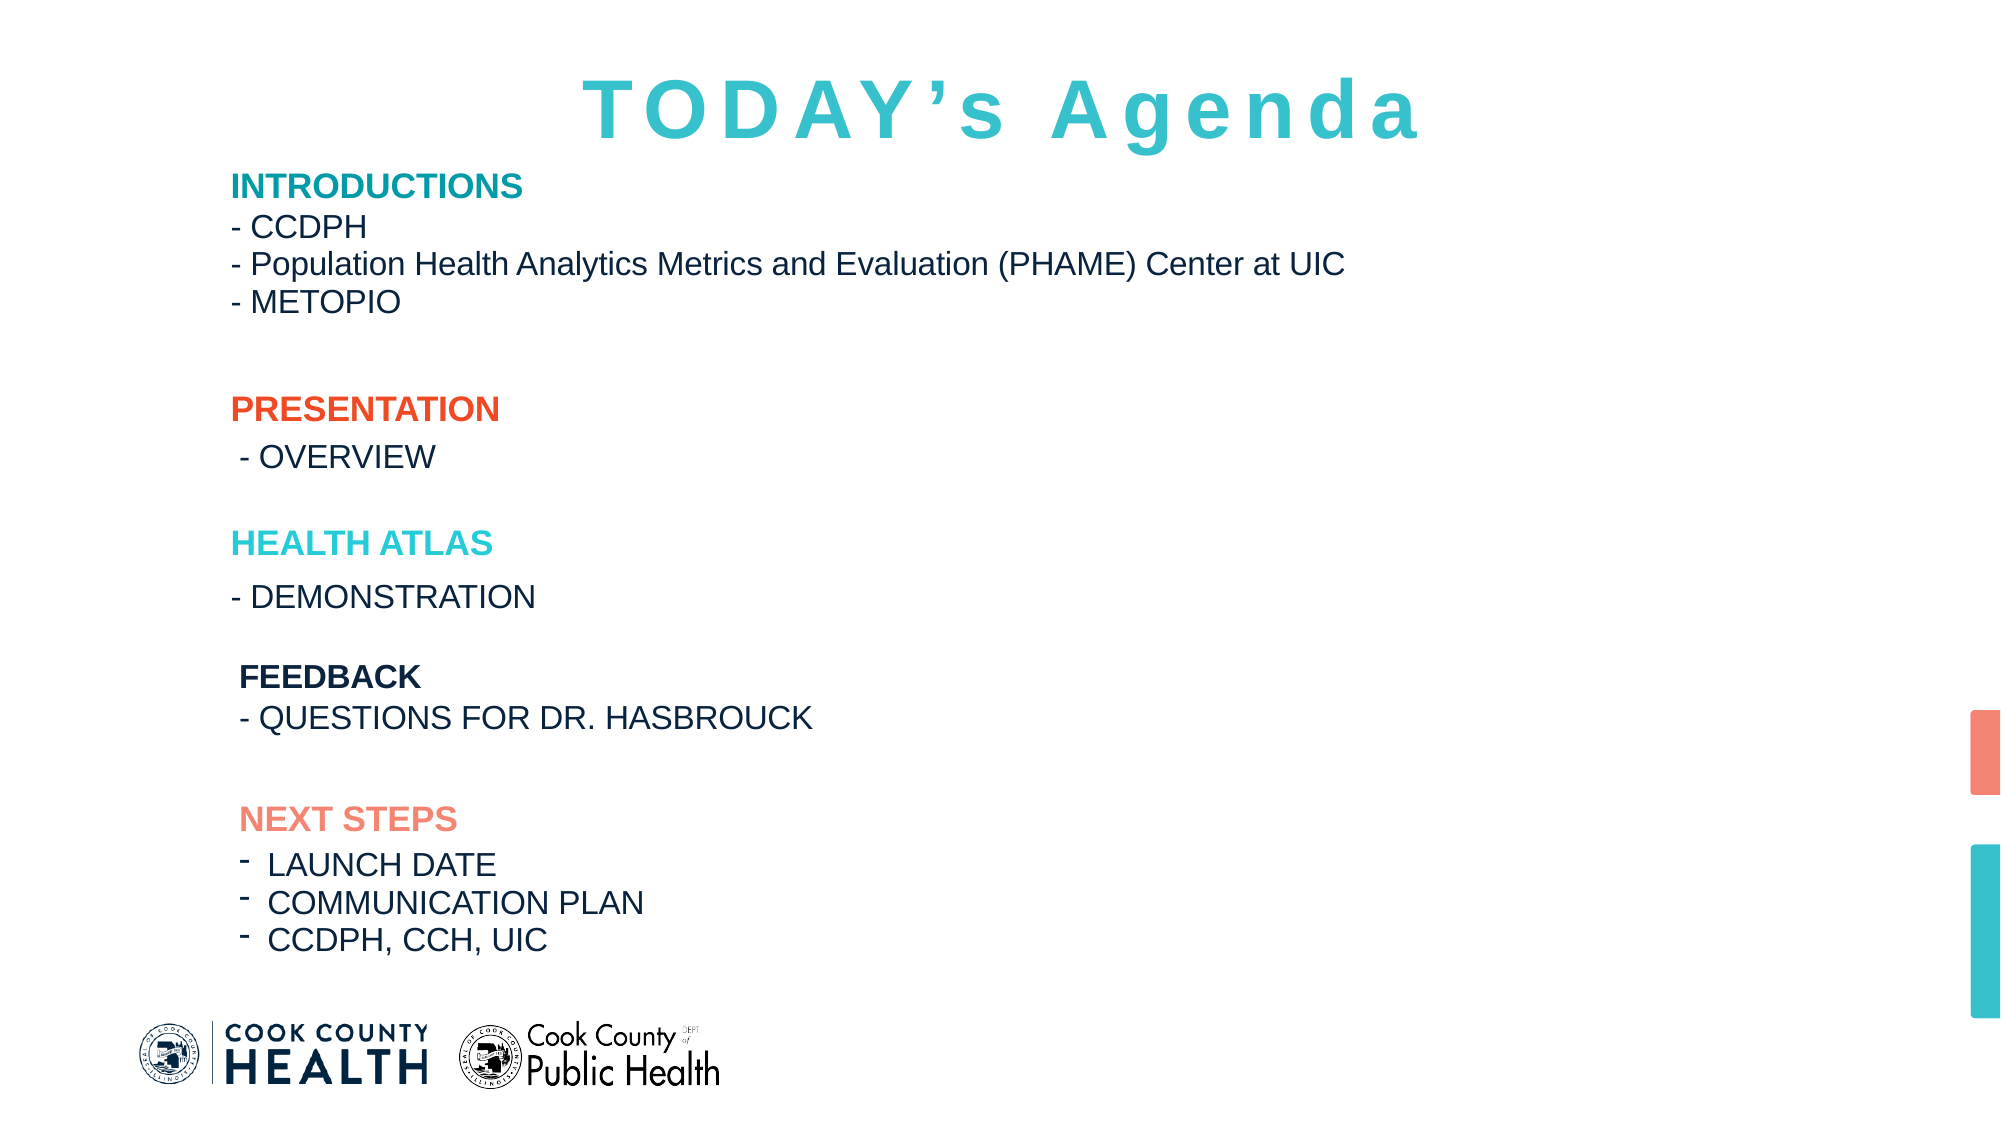

TODAY’s Agenda
INTRODUCTIONS
- CCDPH
- Population Health Analytics Metrics and Evaluation (PHAME) Center at UIC
- METOPIO
PRESENTATION
- OVERVIEW
HEALTH ATLAS
- DEMONSTRATION
FEEDBACK
- QUESTIONS FOR DR. HASBROUCK
NEXT STEPS
LAUNCH DATE
COMMUNICATION PLAN
CCDPH, CCH, UIC